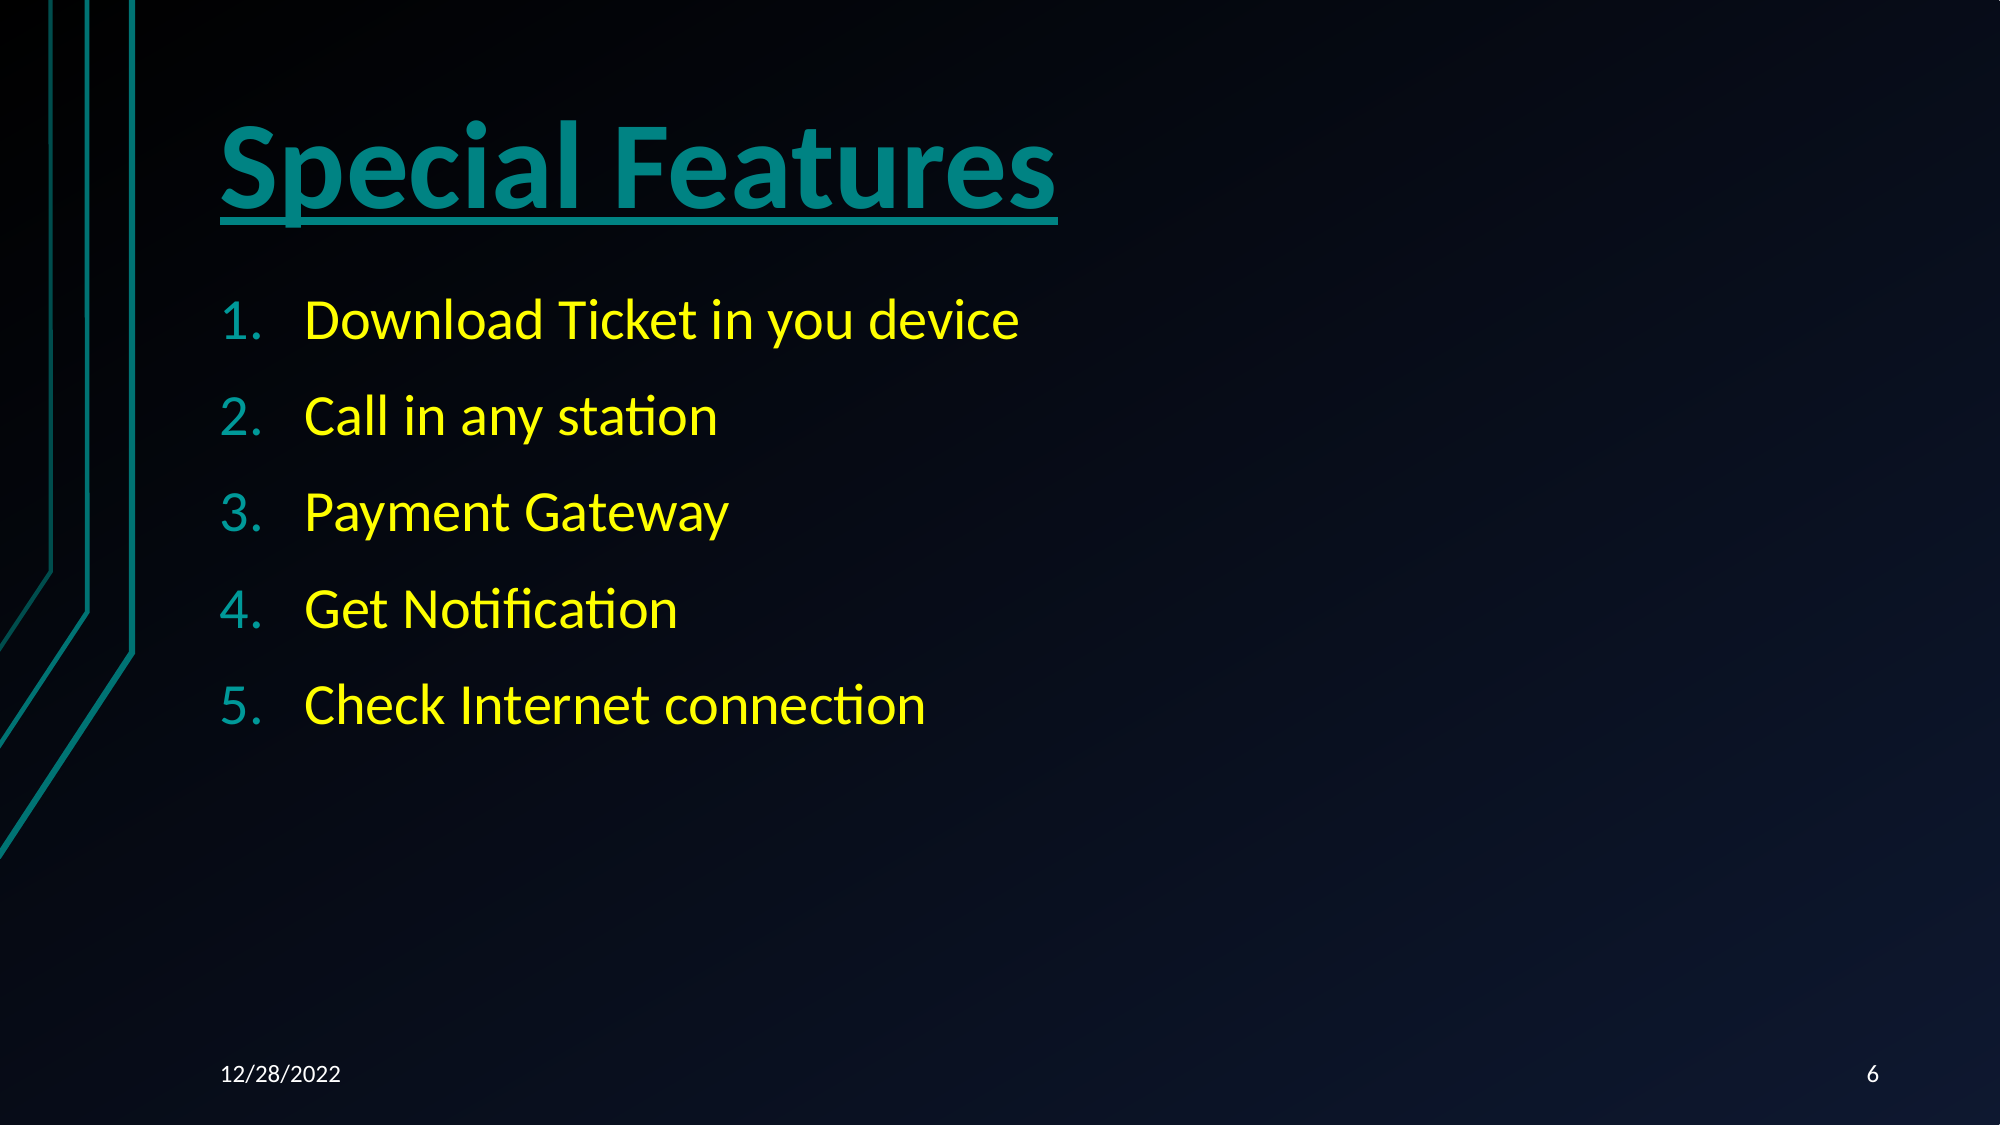

# Special Features
Download Ticket in you device
Call in any station
Payment Gateway
Get Notification
Check Internet connection
12/28/2022
6